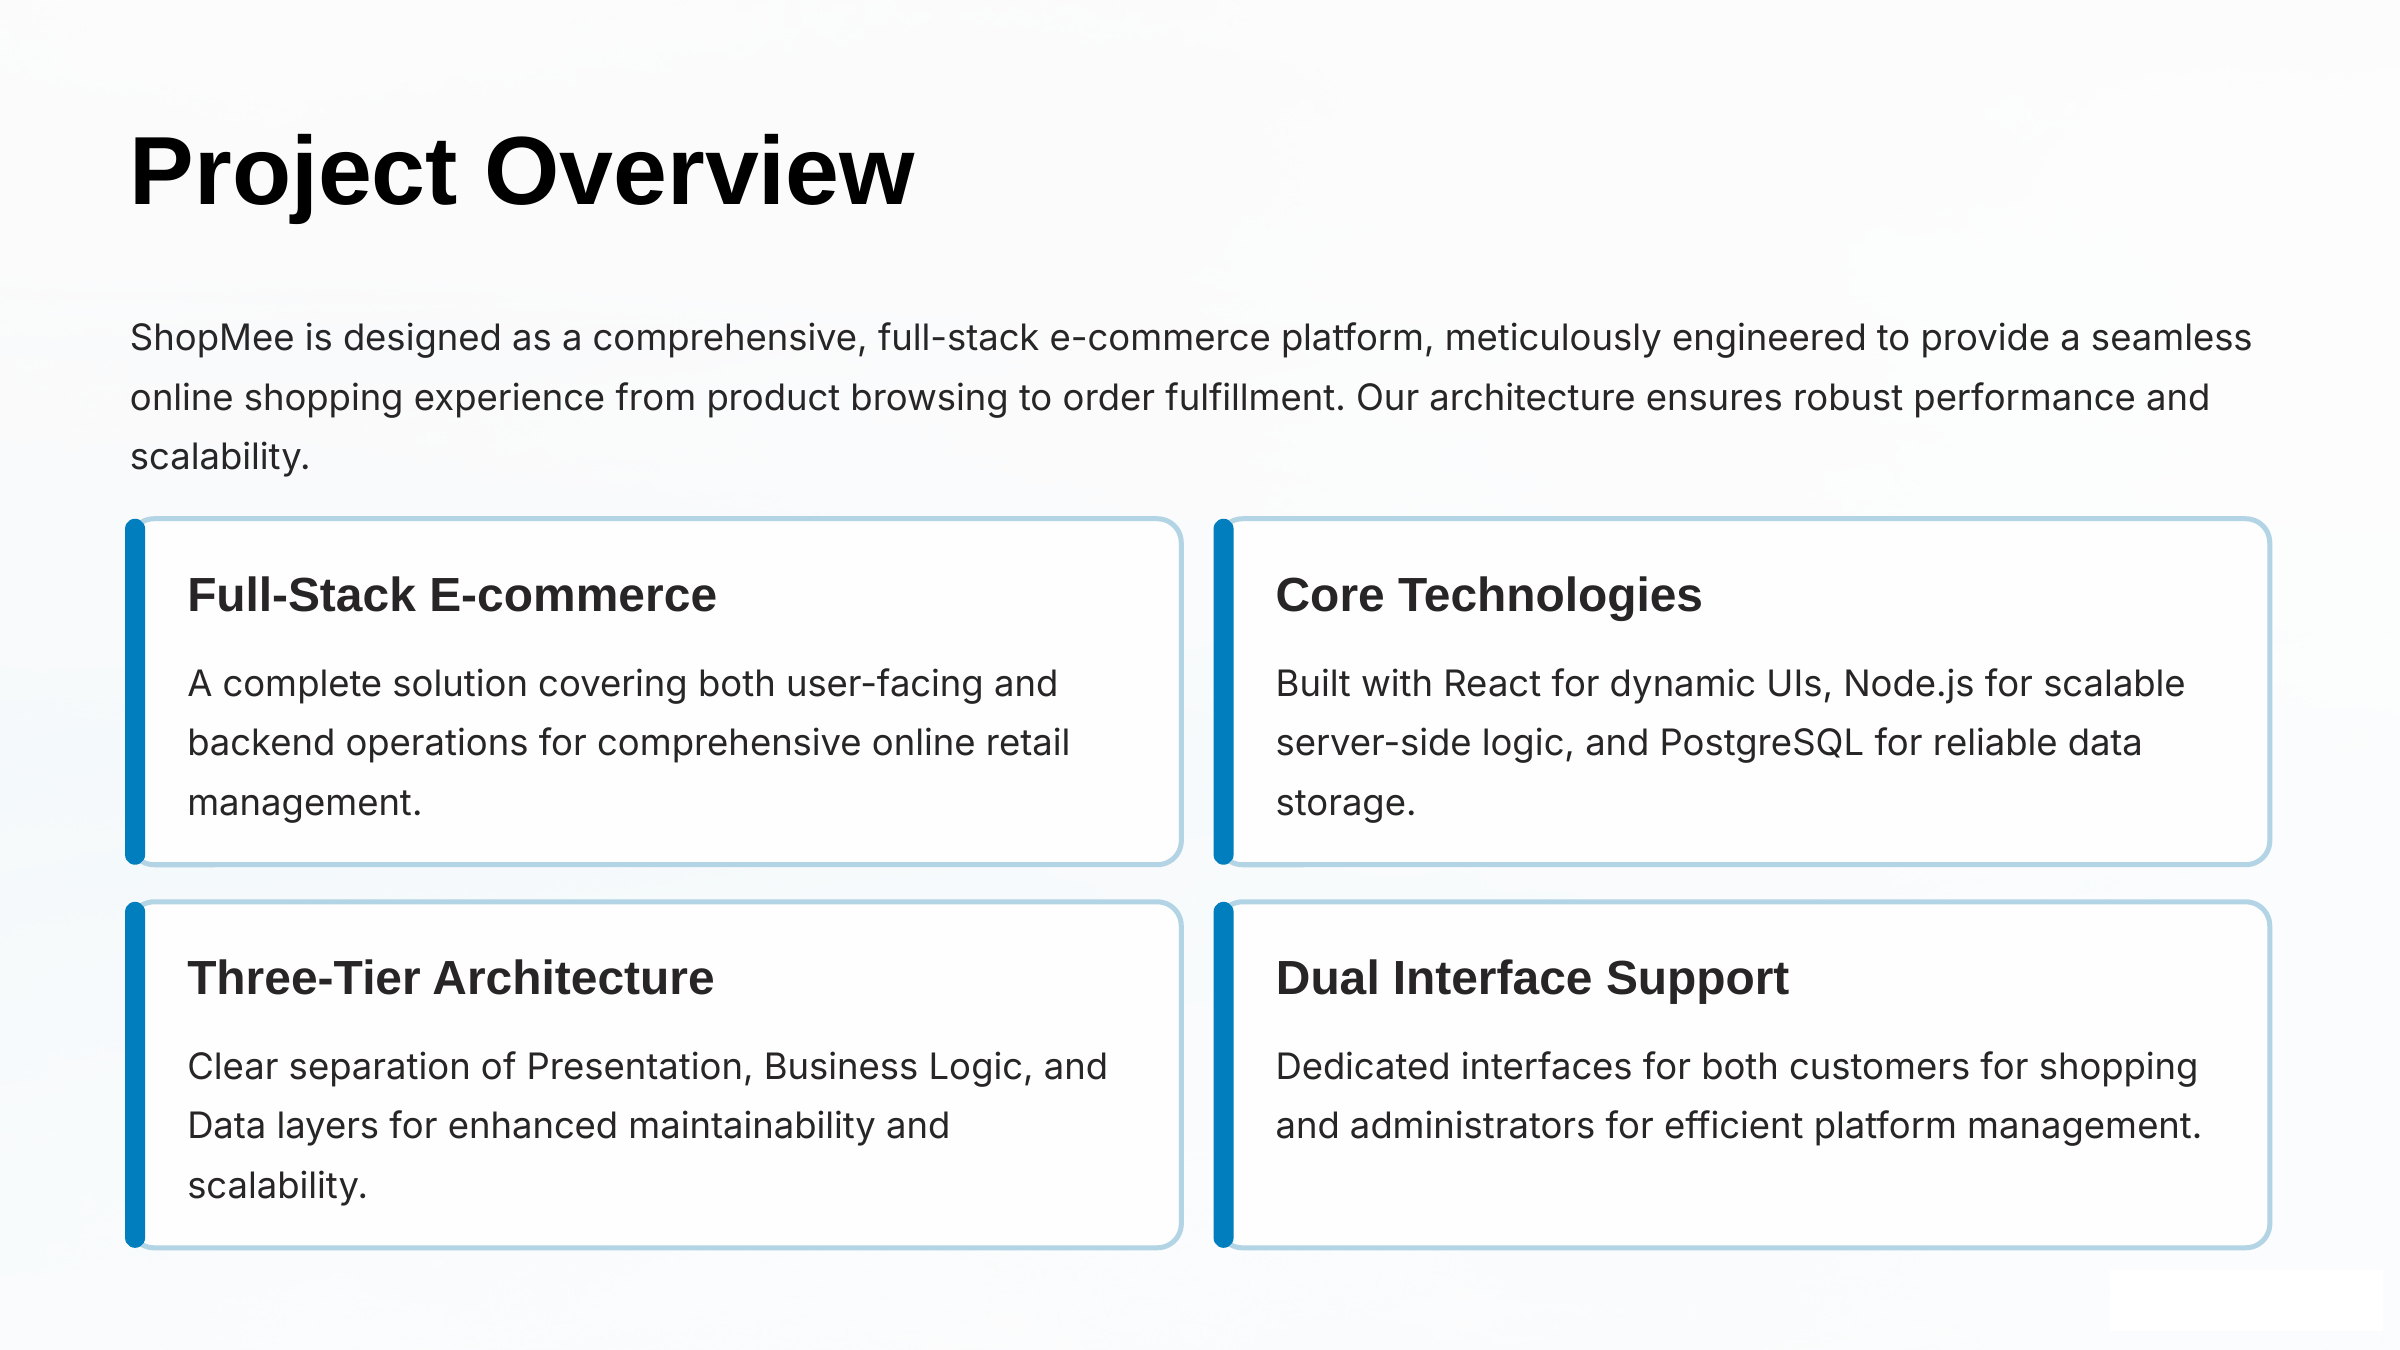

Project Overview
ShopMee is designed as a comprehensive, full-stack e-commerce platform, meticulously engineered to provide a seamless online shopping experience from product browsing to order fulfillment. Our architecture ensures robust performance and scalability.

Full-Stack E-commerce
Core Technologies
A complete solution covering both user-facing and backend operations for comprehensive online retail management.
Built with React for dynamic UIs, Node.js for scalable server-side logic, and PostgreSQL for reliable data storage.

Three-Tier Architecture
Dual Interface Support
Clear separation of Presentation, Business Logic, and Data layers for enhanced maintainability and scalability.
Dedicated interfaces for both customers for shopping and administrators for efficient platform management.